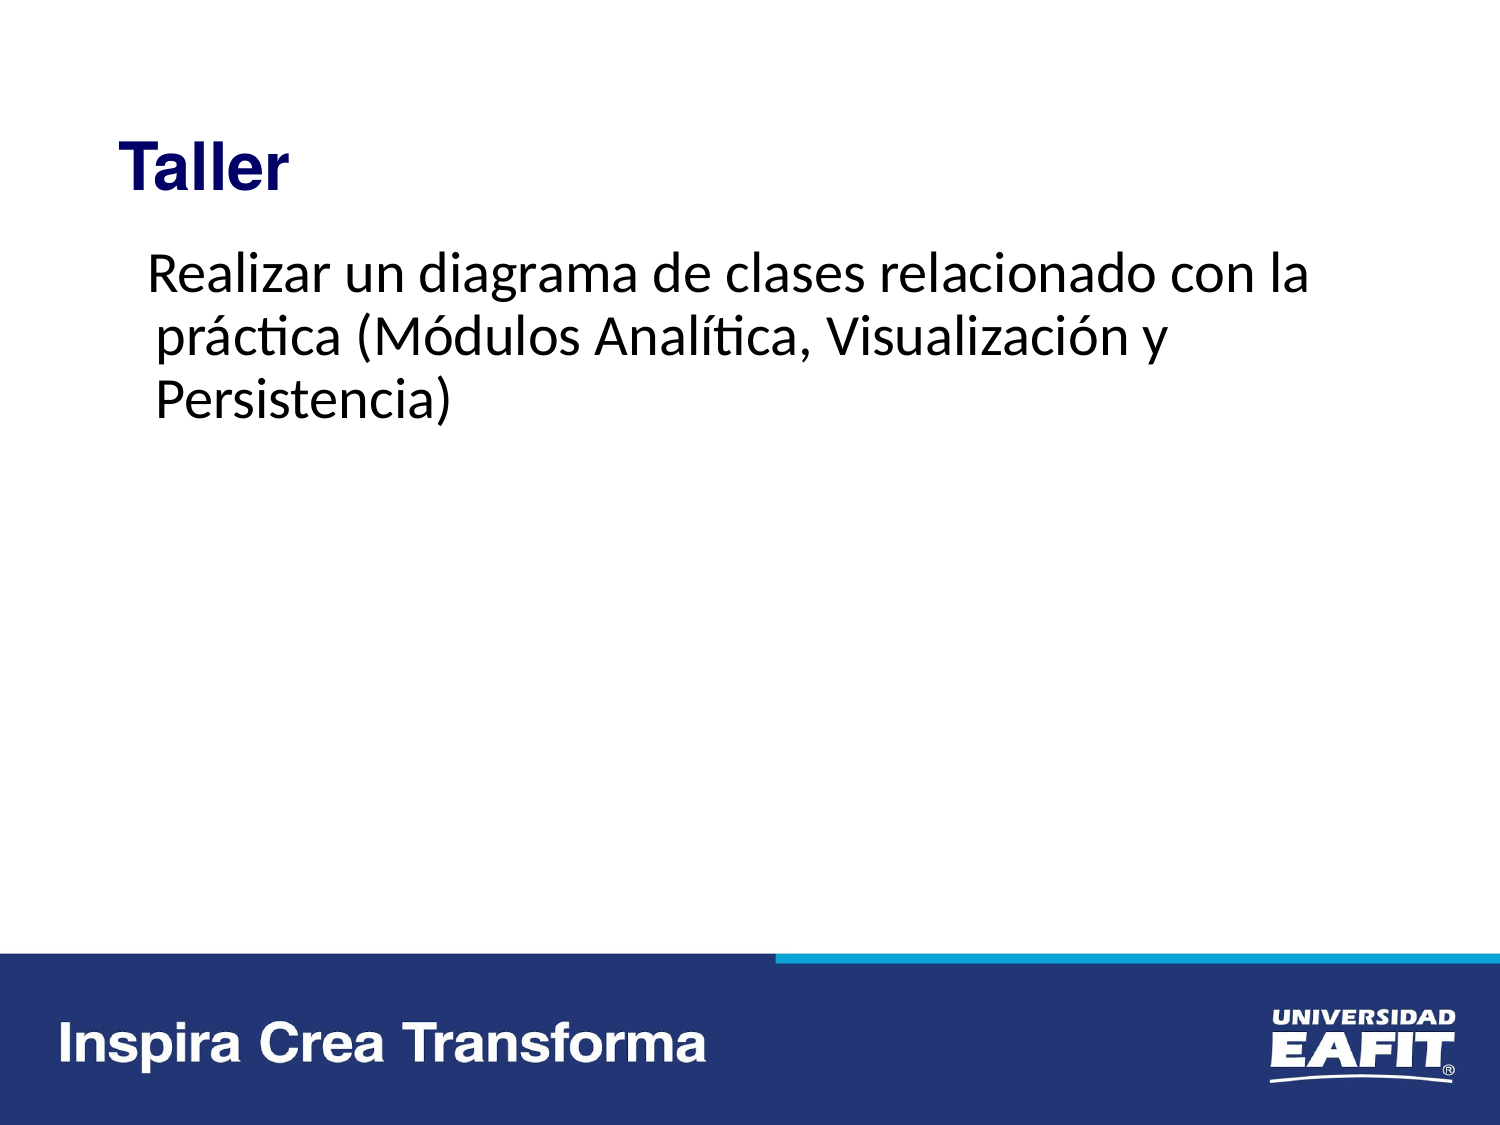

# Taller
Realizar un diagrama de clases relacionado con la práctica (Módulos Analítica, Visualización y Persistencia)